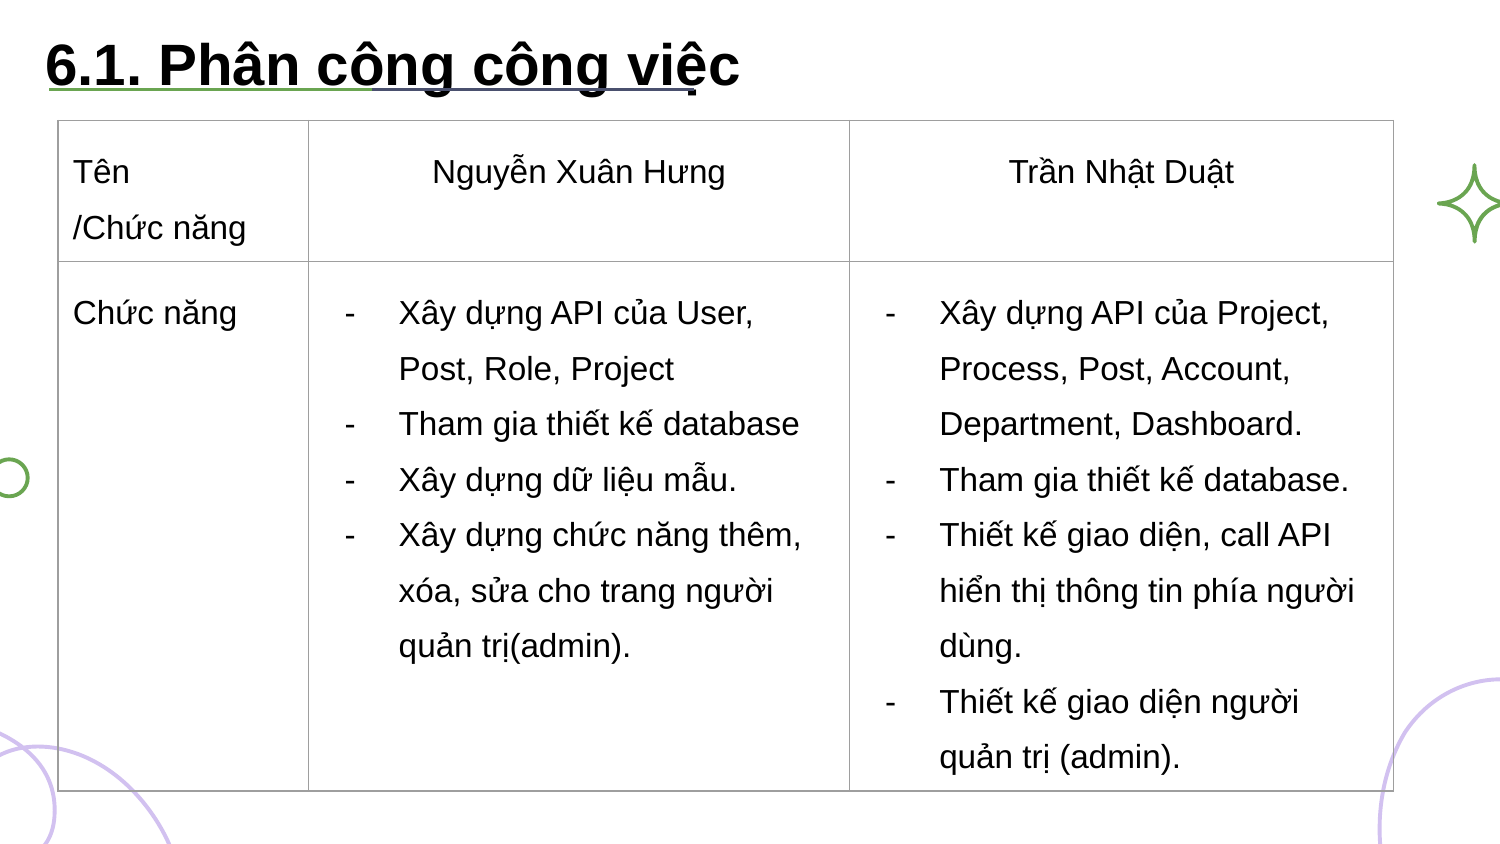

6.1. Phân công công việc

| Tên /Chức năng | Nguyễn Xuân Hưng | Trần Nhật Duật |
| --- | --- | --- |
| Chức năng | Xây dựng API của User, Post, Role, Project Tham gia thiết kế database Xây dựng dữ liệu mẫu. Xây dựng chức năng thêm, xóa, sửa cho trang người quản trị(admin). | Xây dựng API của Project, Process, Post, Account, Department, Dashboard. Tham gia thiết kế database. Thiết kế giao diện, call API hiển thị thông tin phía người dùng. Thiết kế giao diện người quản trị (admin). |